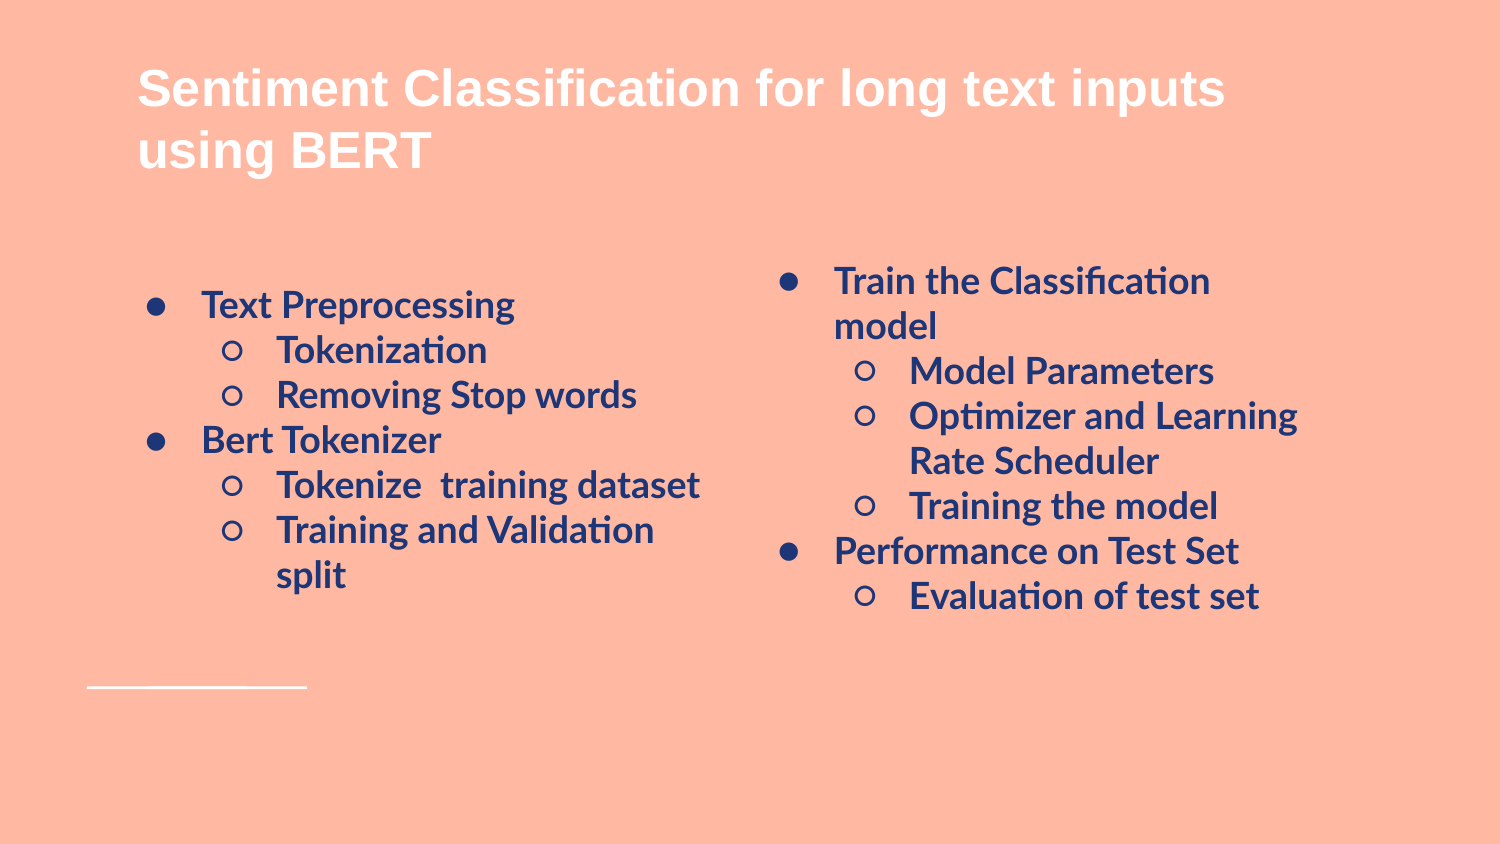

Sentiment Classification for long text inputs using BERT
# Text Preprocessing
Tokenization
Removing Stop words
Bert Tokenizer
Tokenize  training dataset
Training and Validation split
Train the Classification model
Model Parameters
Optimizer and Learning Rate Scheduler
Training the model
Performance on Test Set
Evaluation of test set